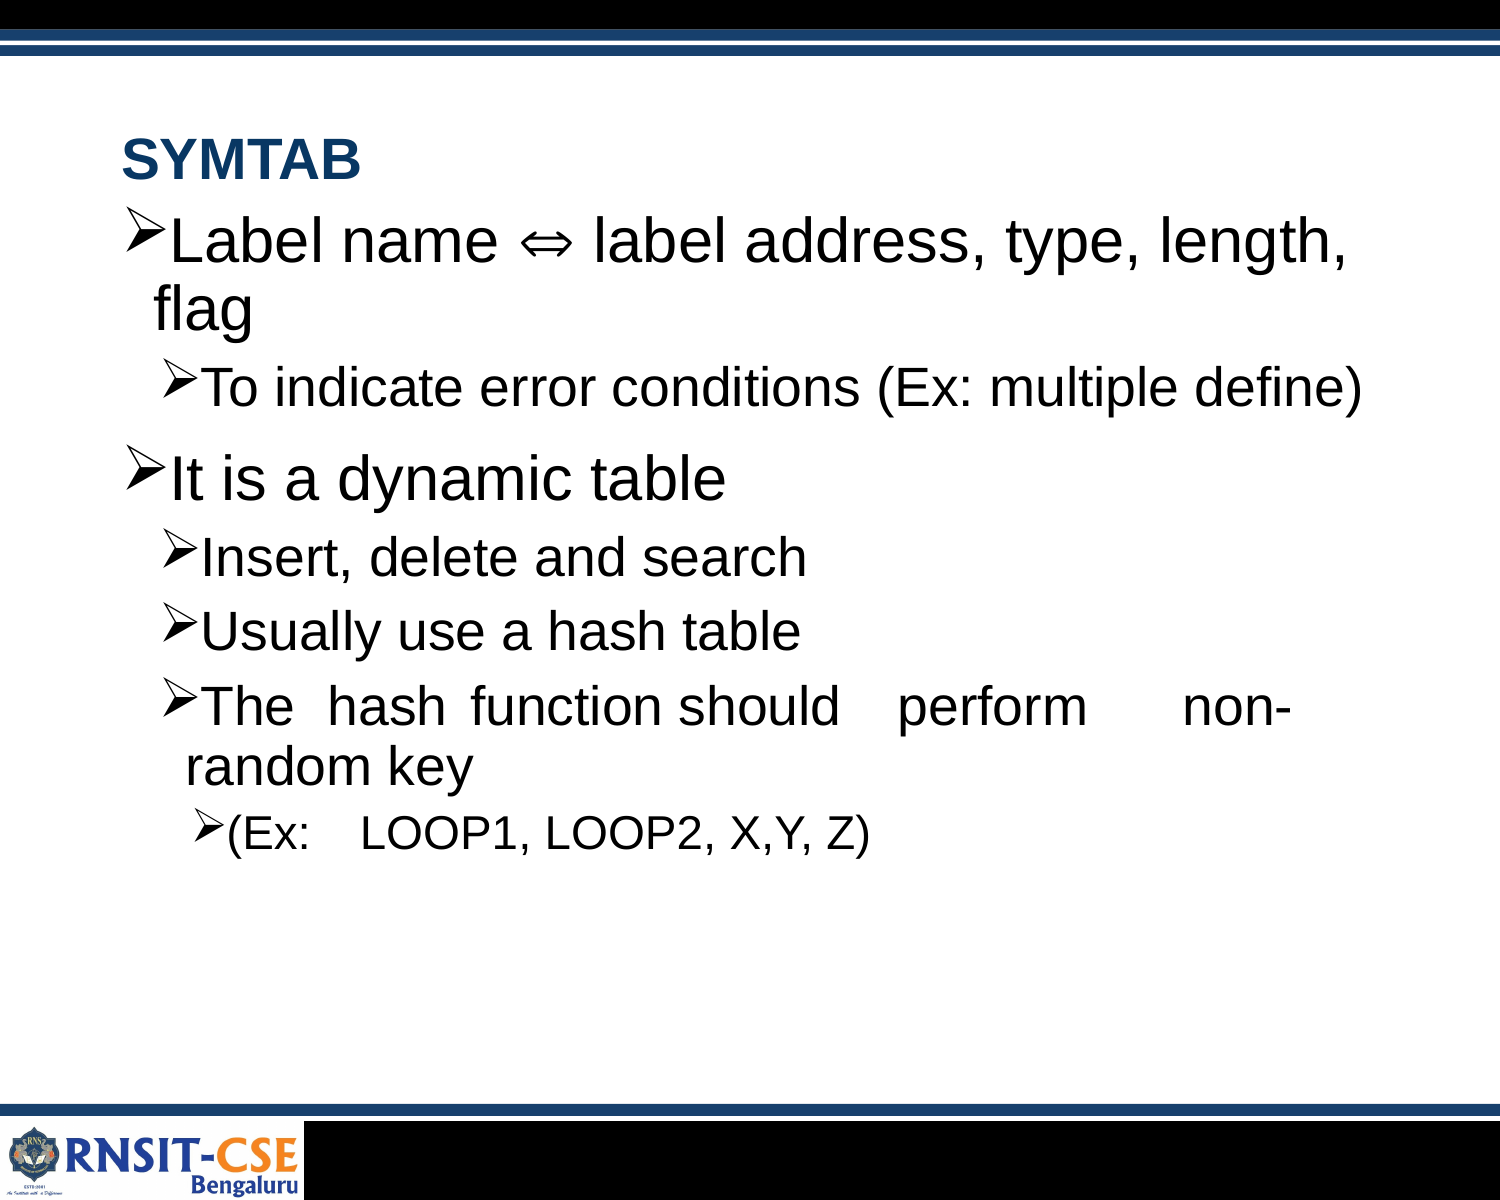

# SYMTAB
Label name ⇔ label address, type, length, flag
To indicate error conditions (Ex: multiple define)
It is a dynamic table
Insert, delete and search
Usually use a hash table
The	hash	function should	perform	non-random key
(Ex:	LOOP1, LOOP2, X,Y, Z)